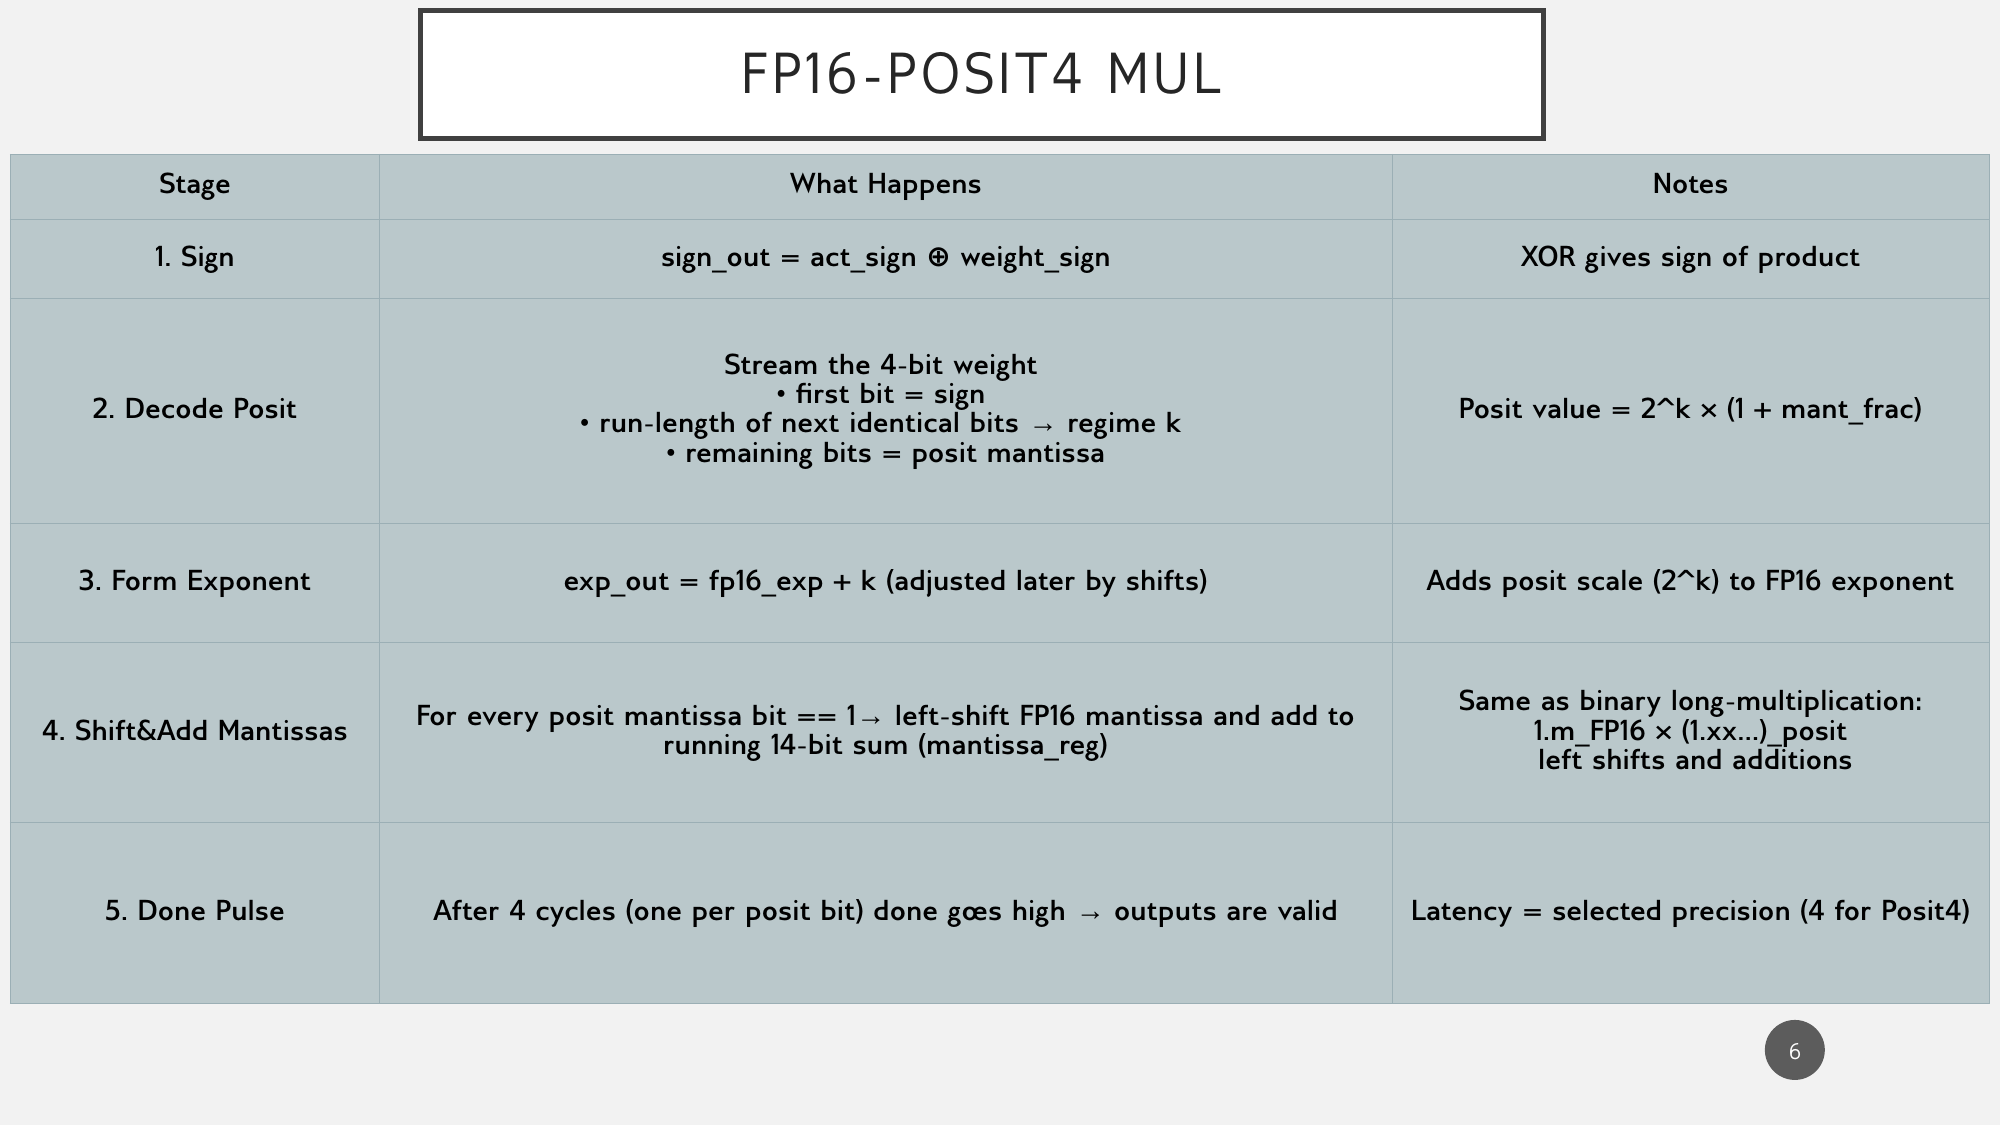

# FP16-POSIT4 Mul
| Stage | What Happens | Notes |
| --- | --- | --- |
| 1. Sign | sign\_out = act\_sign ⊕ weight\_sign | XOR gives sign of product |
| 2. Decode Posit | Stream the 4-bit weight • first bit = sign • run-length of next identical bits → regime k • remaining bits = posit mantissa | Posit value = 2^k × (1 + mant\_frac) |
| 3. Form Exponent | exp\_out = fp16\_exp + k (adjusted later by shifts) | Adds posit scale (2^k) to FP16 exponent |
| 4. Shift&Add Mantissas | For every posit mantissa bit == 1→ left-shift FP16 mantissa and add to running 14-bit sum (mantissa\_reg) | Same as binary long-multiplication: 1.m\_FP16 × (1.xx…)\_posit left shifts and additions |
| 5. Done Pulse | After 4 cycles (one per posit bit) done goes high → outputs are valid | Latency = selected precision (4 for Posit4) |
6